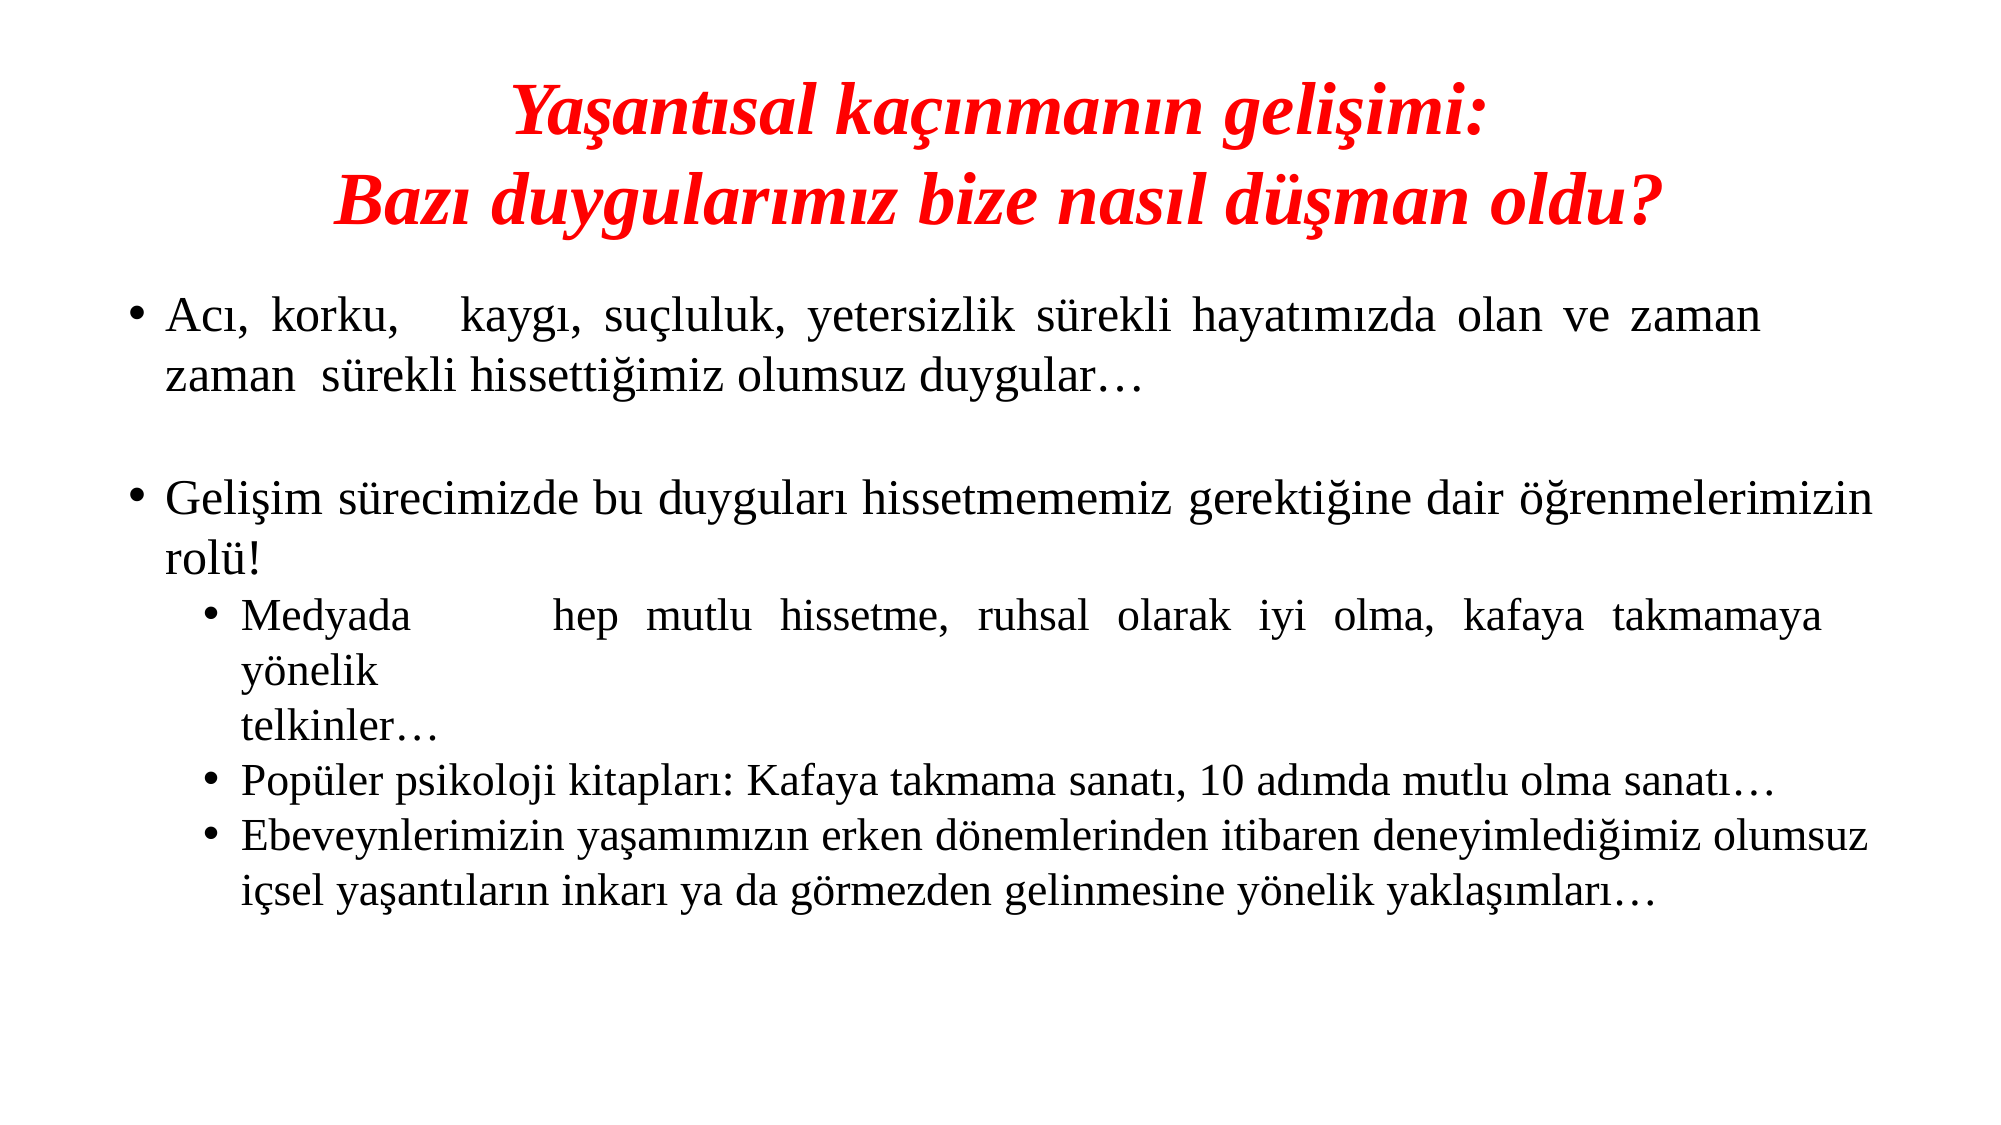

# Yaşantısal kaçınmanın gelişimi:
Bazı duygularımız bize nasıl düşman oldu?
Acı, korku,	kaygı,	suçluluk,	yetersizlik sürekli hayatımızda olan ve zaman zaman  sürekli hissettiğimiz olumsuz duygular…

Gelişim sürecimizde bu duyguları hissetmememiz gerektiğine dair öğrenmelerimizin
rolü!
Medyada	hep	mutlu	hissetme,	ruhsal	olarak	iyi	olma,	kafaya	takmamaya	yönelik
telkinler…
Popüler psikoloji kitapları: Kafaya takmama sanatı, 10 adımda mutlu olma sanatı…
Ebeveynlerimizin yaşamımızın erken dönemlerinden itibaren deneyimlediğimiz olumsuz
içsel yaşantıların inkarı ya da görmezden gelinmesine yönelik yaklaşımları…